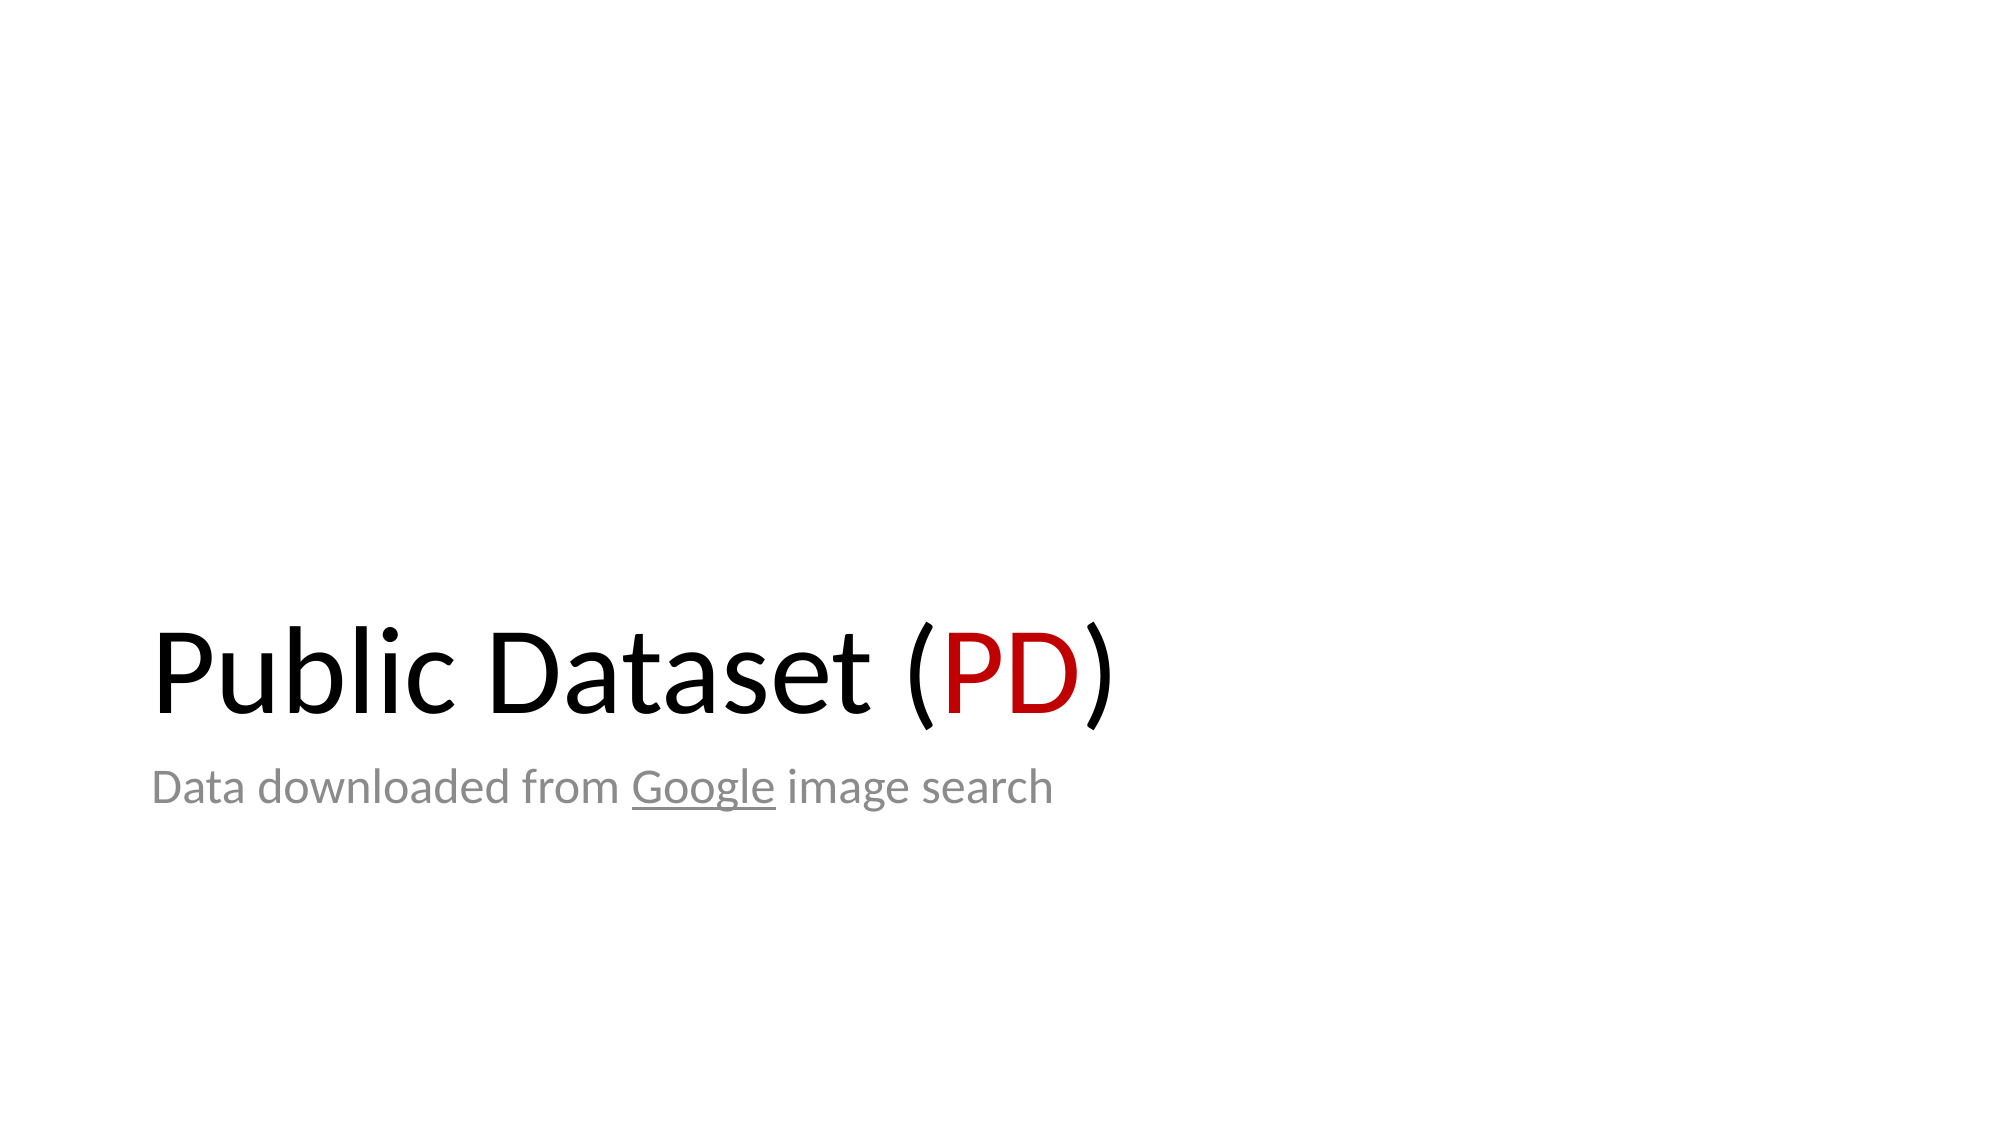

# Public Dataset (PD)
Data downloaded from Google image search